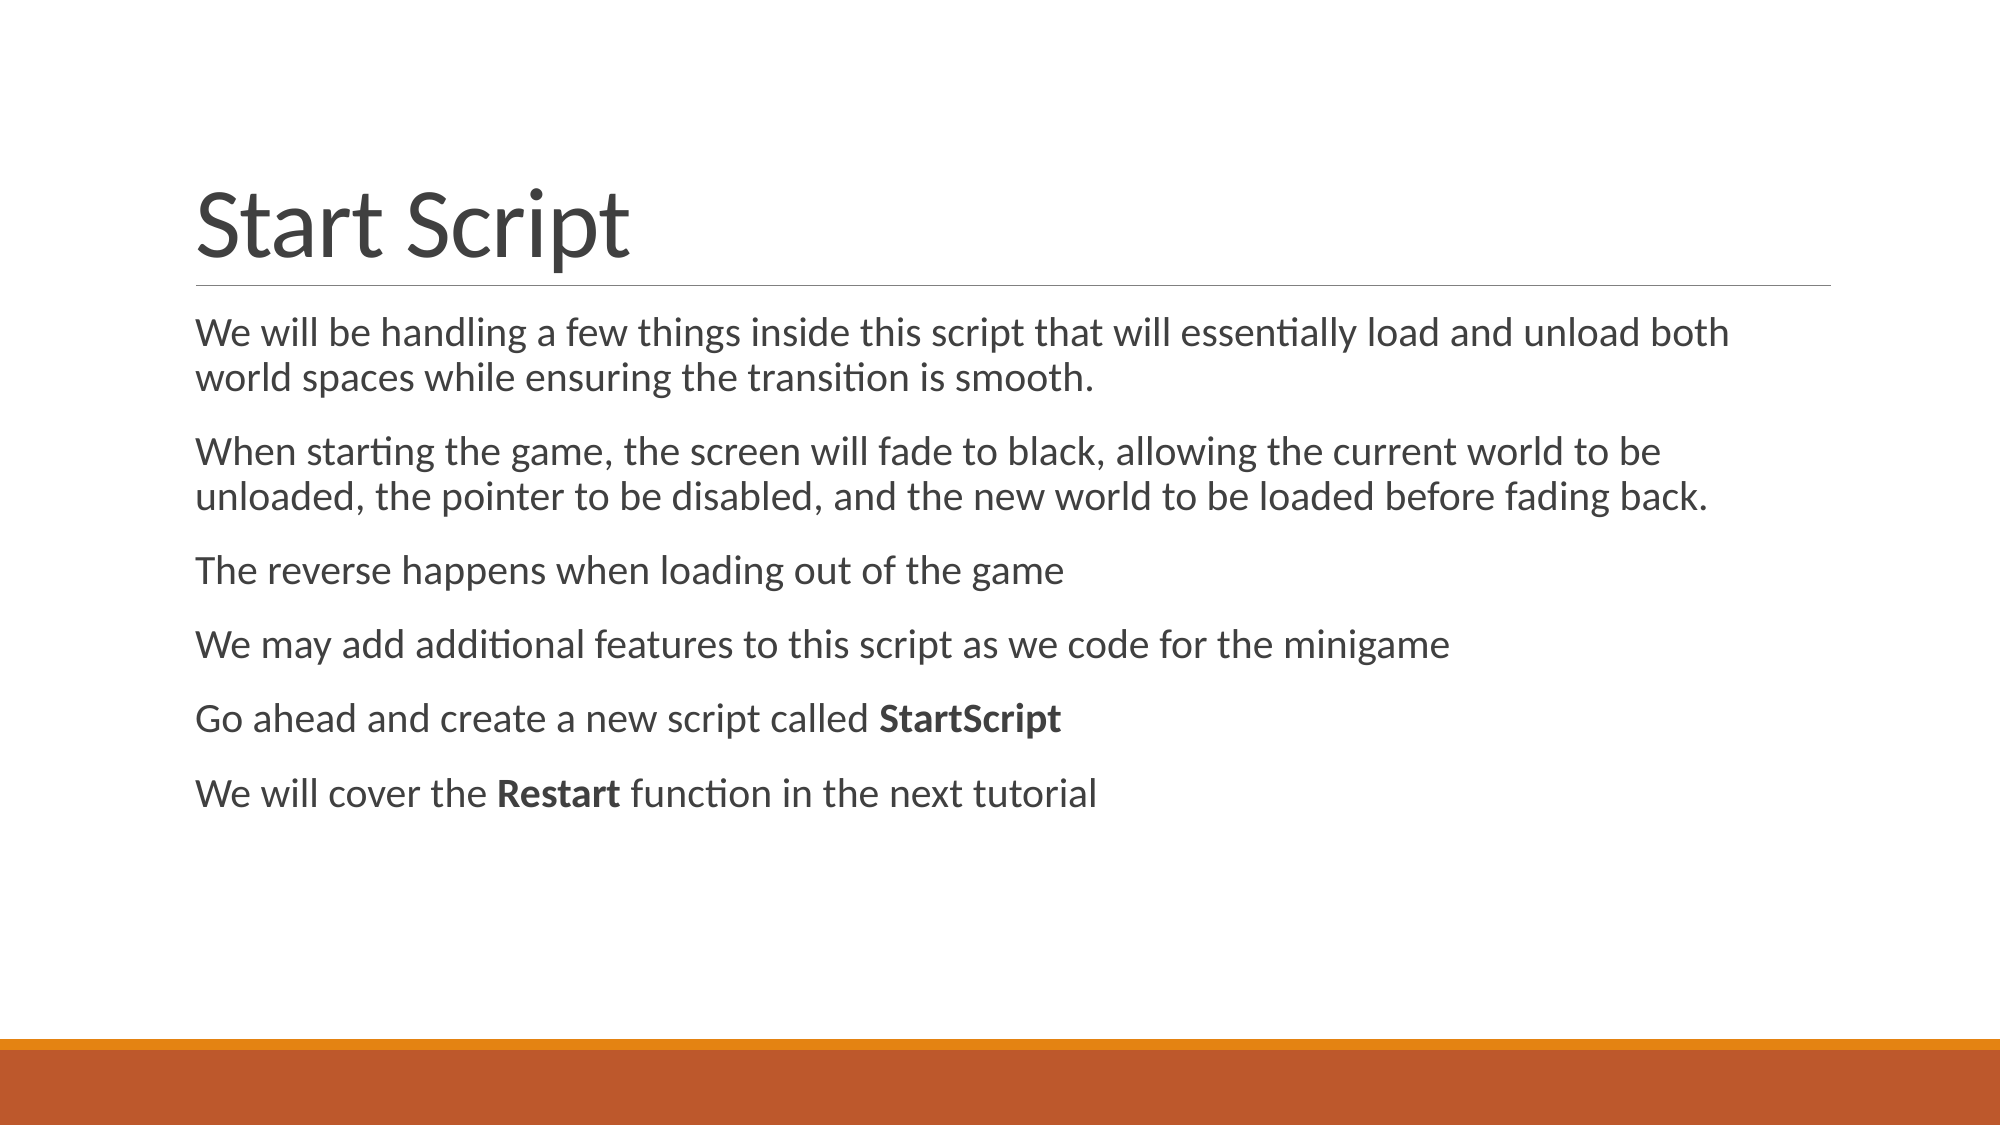

# Start Script
We will be handling a few things inside this script that will essentially load and unload both world spaces while ensuring the transition is smooth.
When starting the game, the screen will fade to black, allowing the current world to be unloaded, the pointer to be disabled, and the new world to be loaded before fading back.
The reverse happens when loading out of the game
We may add additional features to this script as we code for the minigame
Go ahead and create a new script called StartScript
We will cover the Restart function in the next tutorial